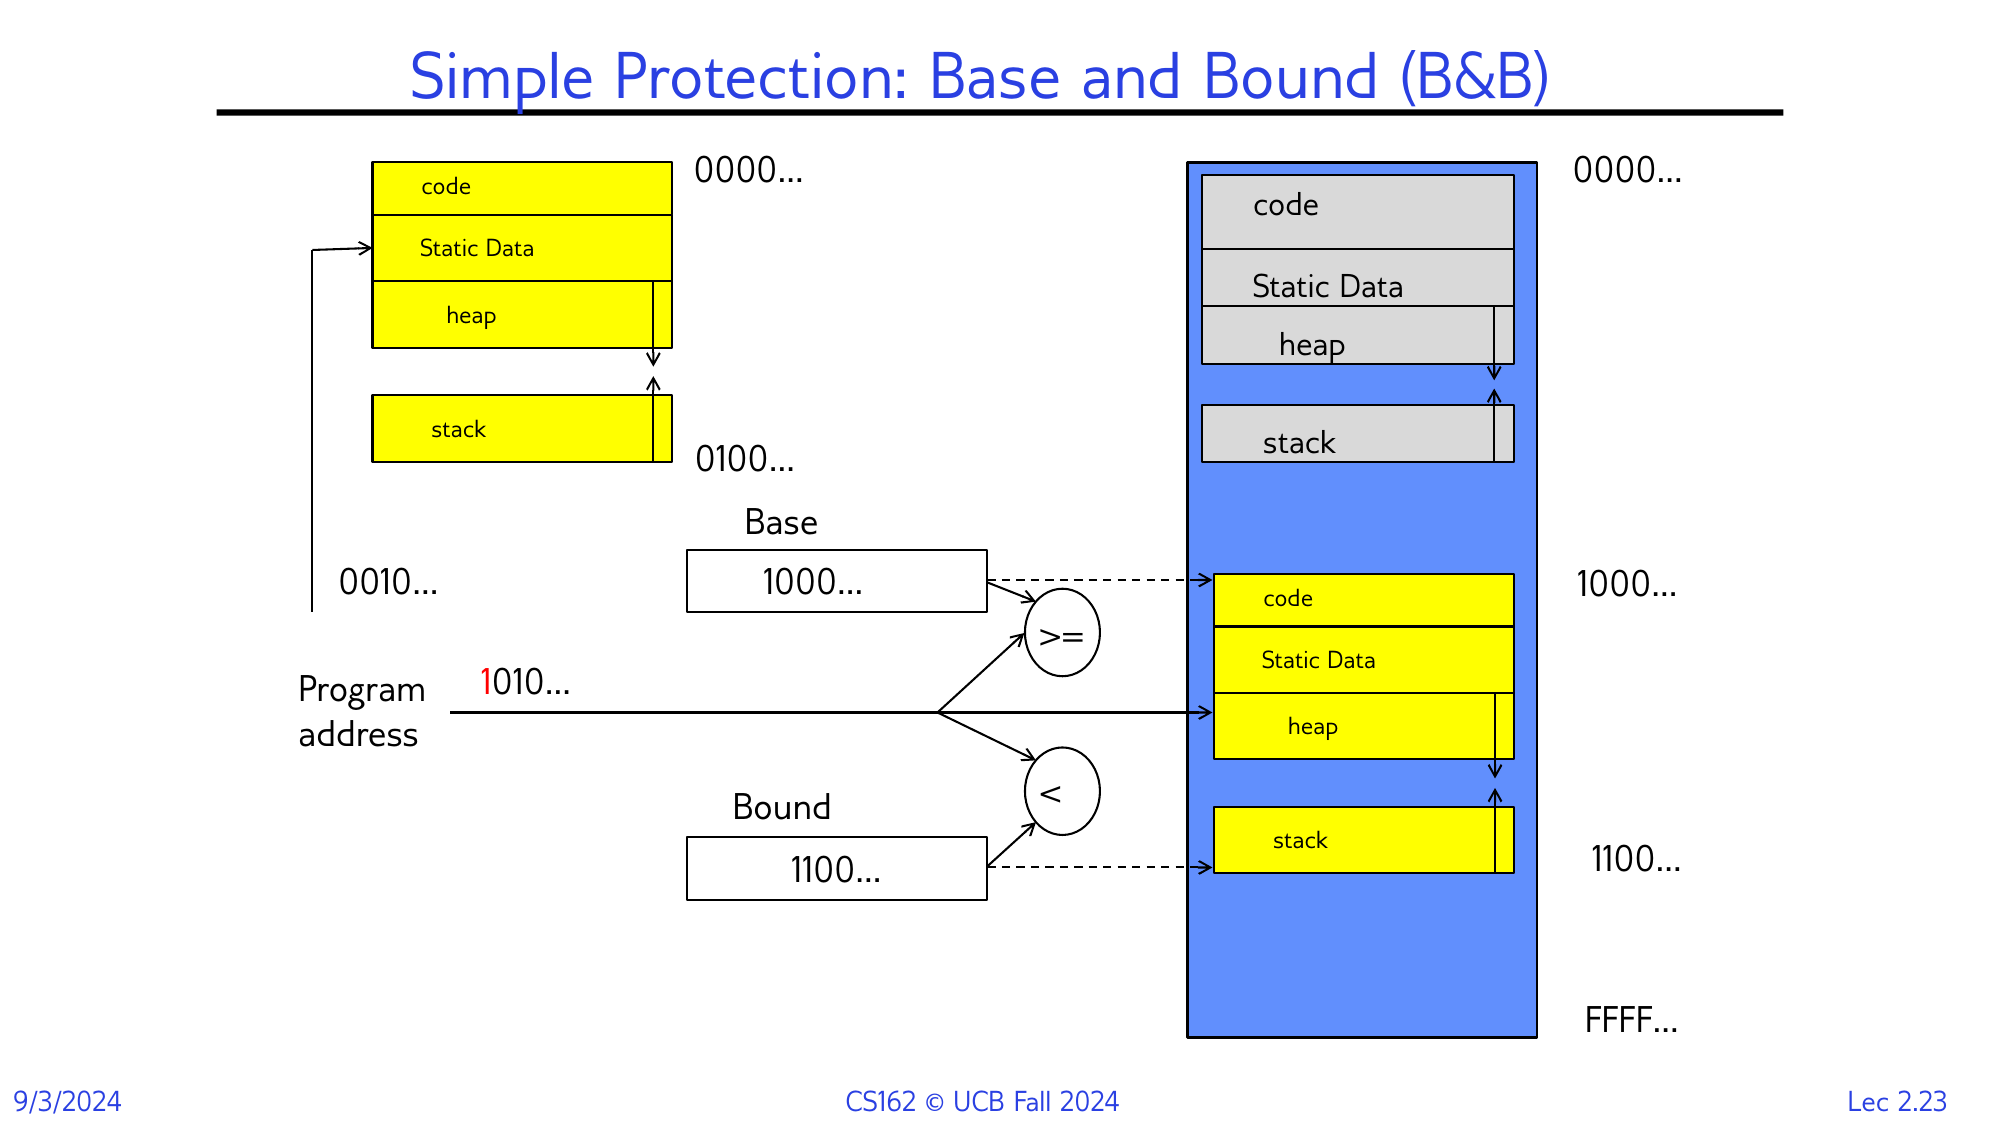

# Simple Protection: Base and Bound (B&B)
0000…
0000…

code

Static Data

heap

stack

code

Static Data

heap

stack
0010…
Program
address
0100…
Base

1000…
1000…

code

Static Data

heap

stack

>=
1010…

<
Bound

1100…
1100…
FFFF…